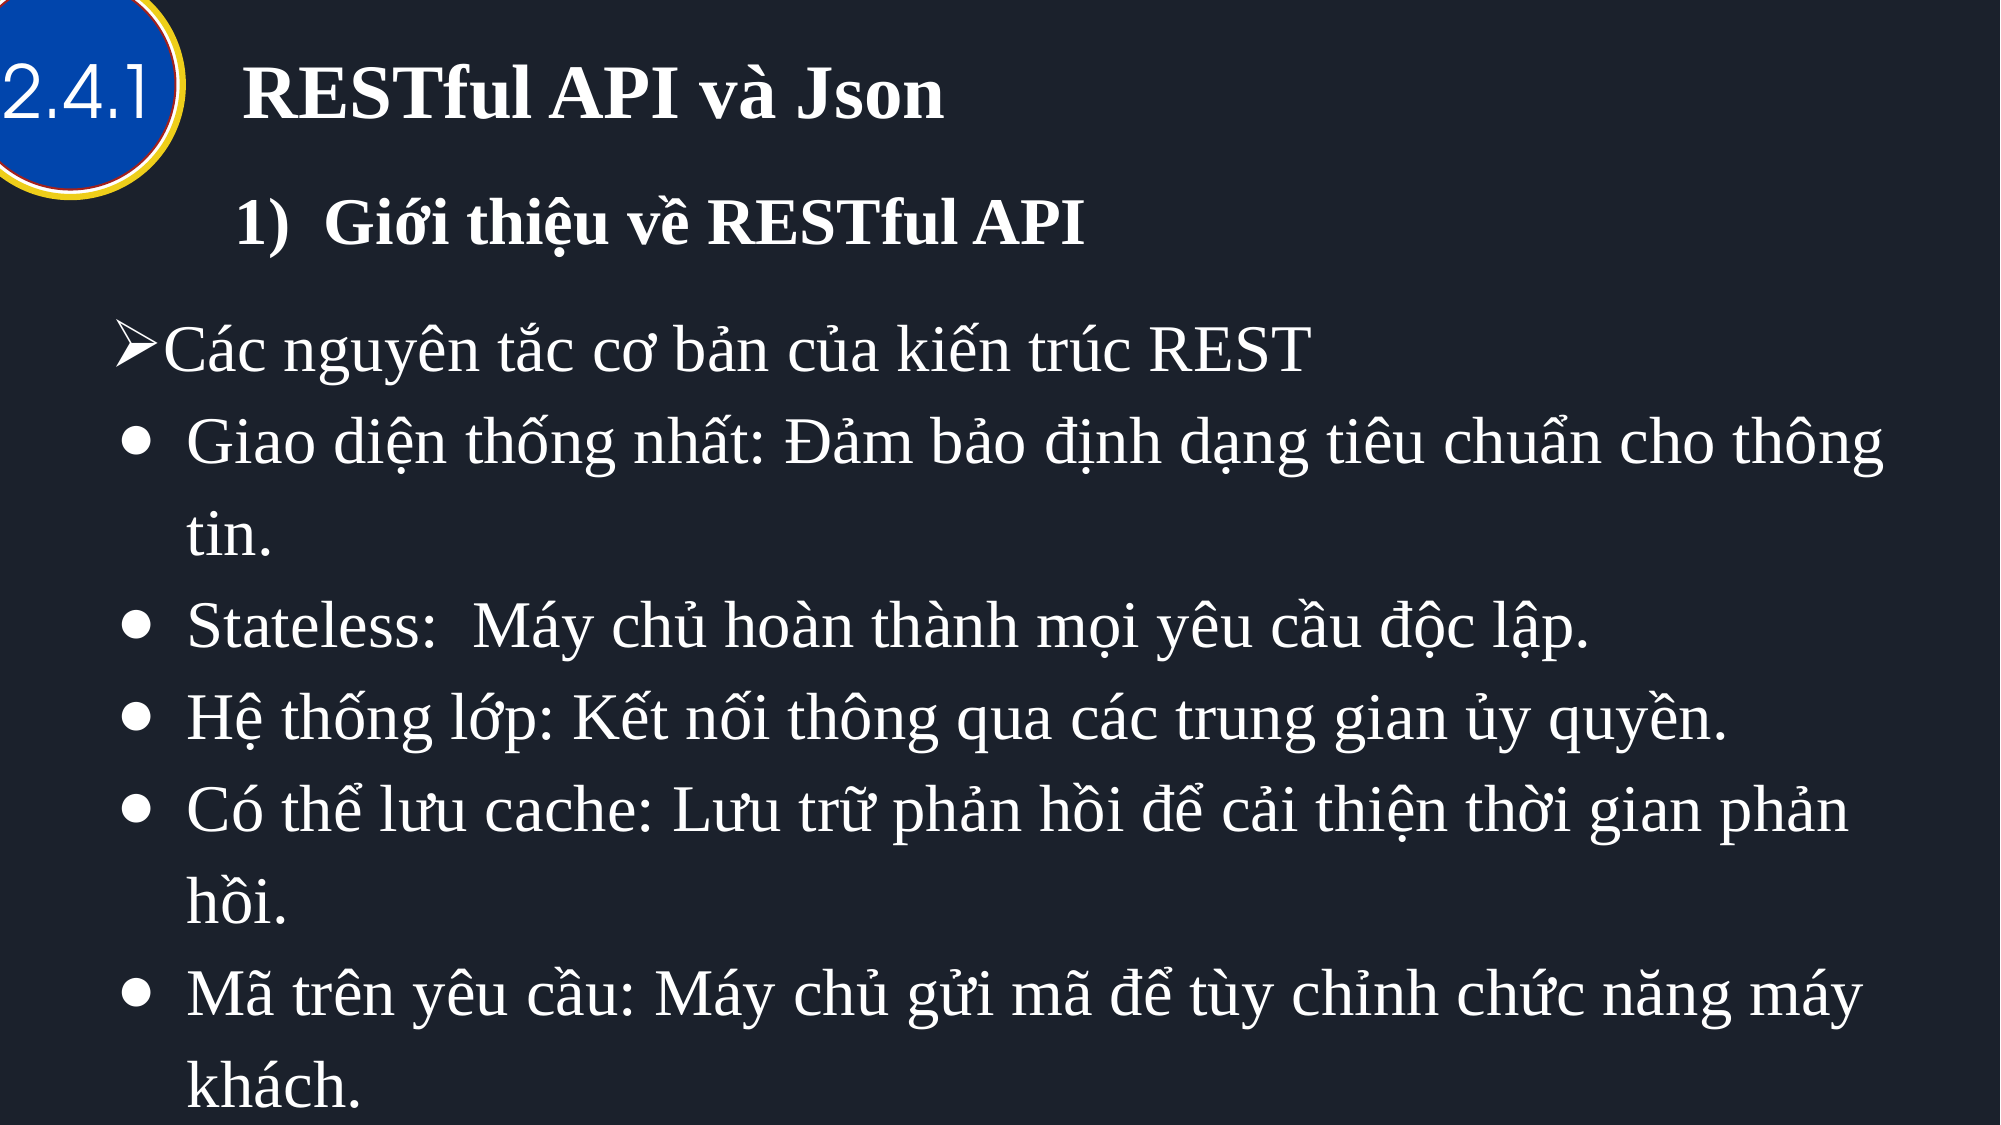

# RESTful API và Json
2.4.1
  1)  Giới thiệu về RESTful API
Các nguyên tắc cơ bản của kiến trúc REST
Giao diện thống nhất: Đảm bảo định dạng tiêu chuẩn cho thông tin.
Stateless:  Máy chủ hoàn thành mọi yêu cầu độc lập.
Hệ thống lớp: Kết nối thông qua các trung gian ủy quyền.
Có thể lưu cache: Lưu trữ phản hồi để cải thiện thời gian phản hồi.
Mã trên yêu cầu: Máy chủ gửi mã để tùy chỉnh chức năng máy khách.